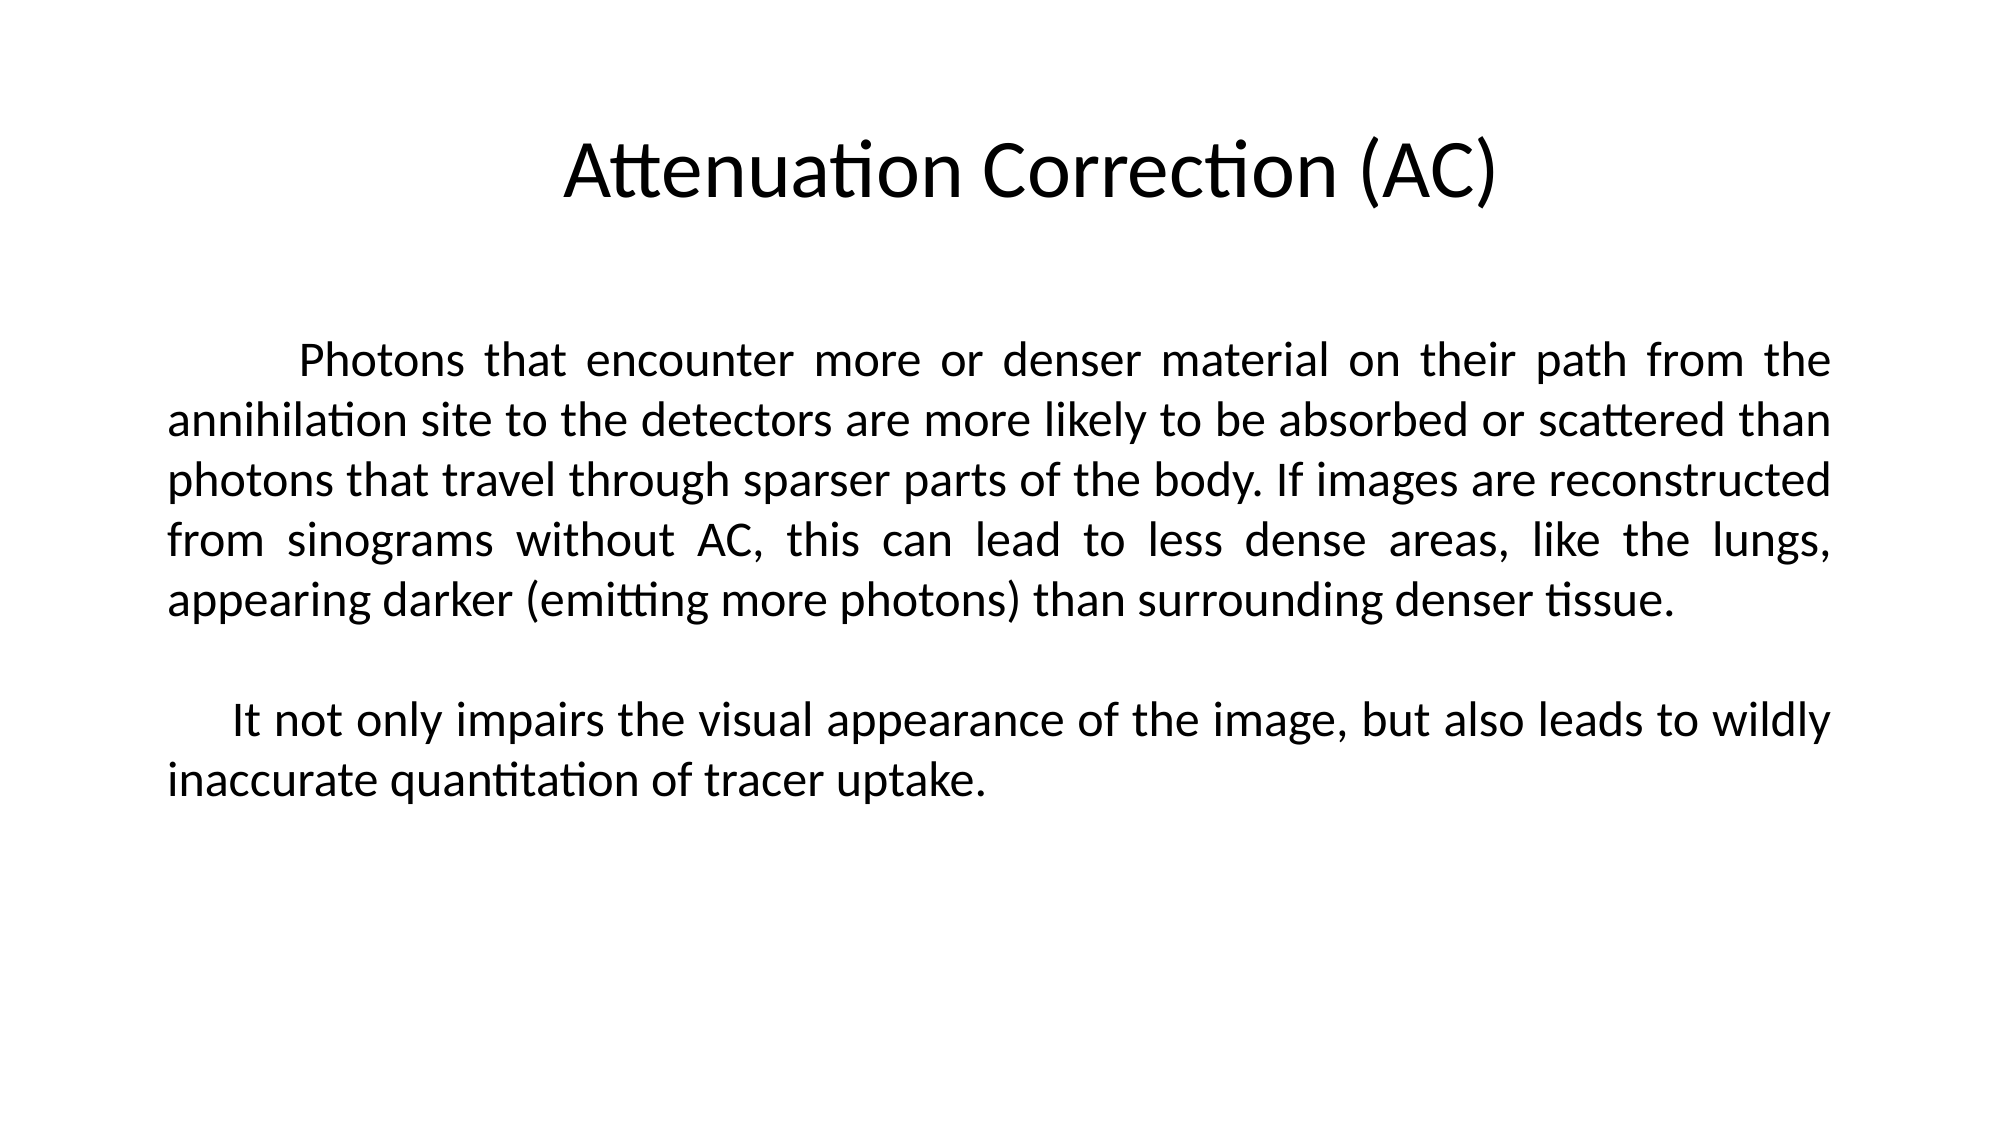

# Attenuation Correction (AC)
       Photons that encounter more or denser material on their path from the annihilation site to the detectors are more likely to be absorbed or scattered than photons that travel through sparser parts of the body. If images are reconstructed from sinograms without AC, this can lead to less dense areas, like the lungs, appearing darker (emitting more photons) than surrounding denser tissue.

     It not only impairs the visual appearance of the image, but also leads to wildly inaccurate quantitation of tracer uptake.